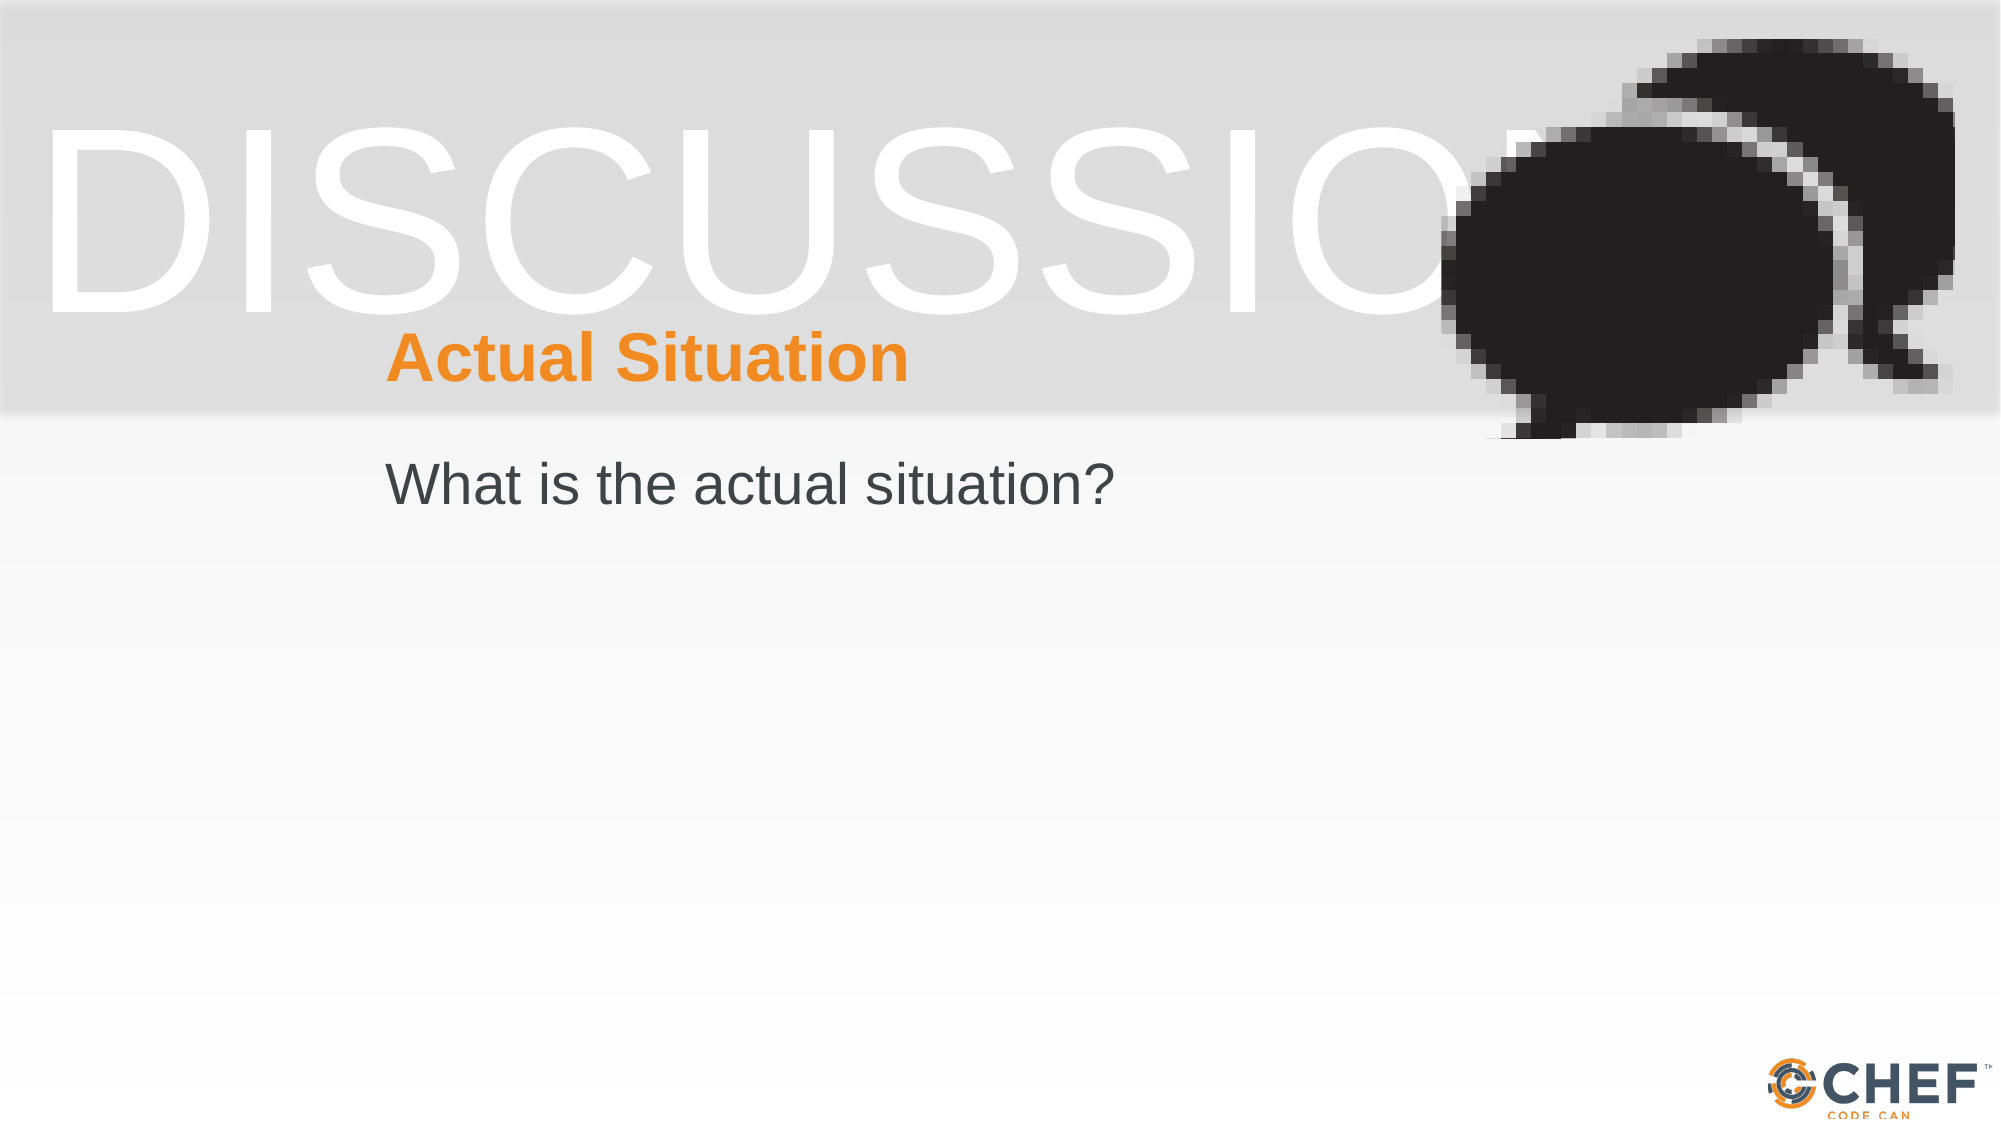

# Actual Situation
What is the actual situation?